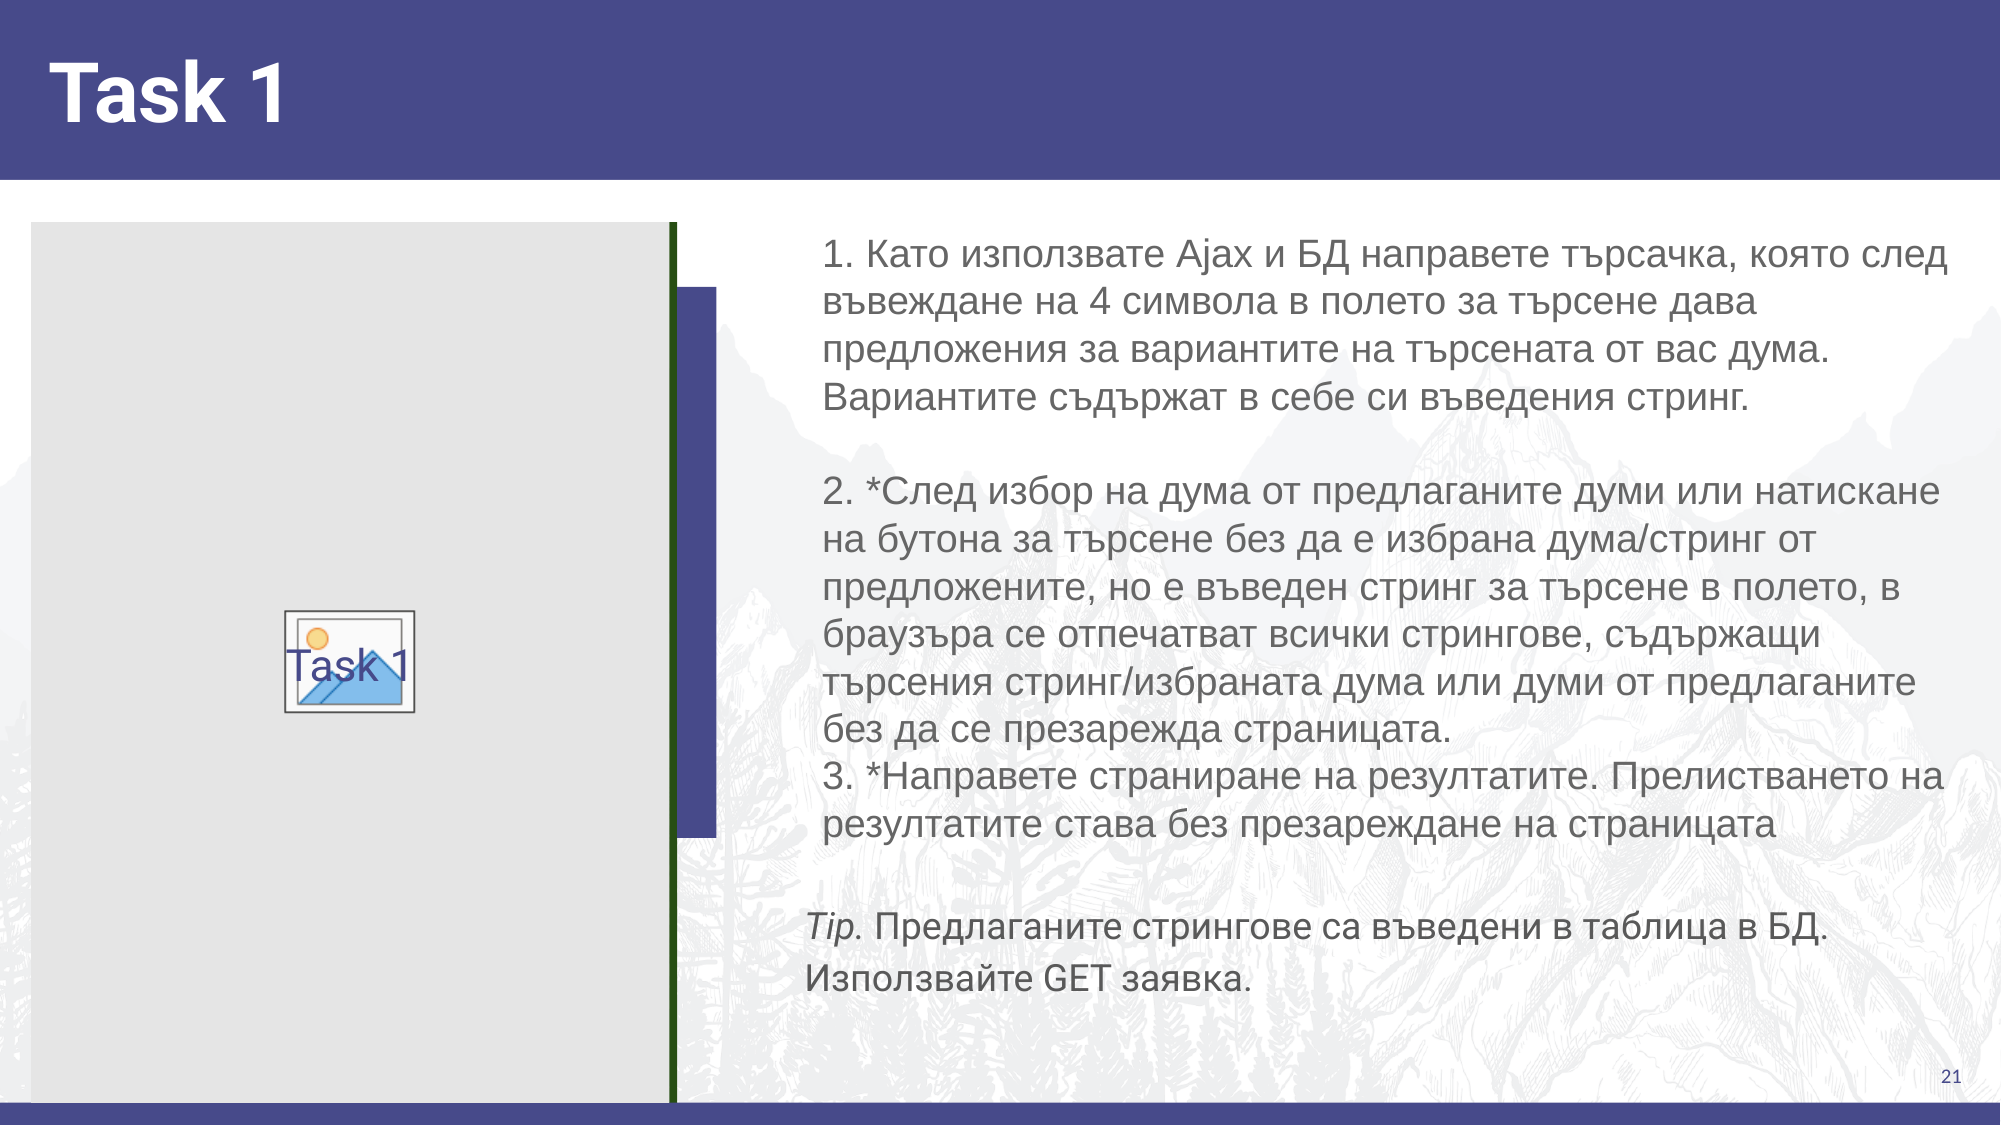

# Task 1
1. Като използвате Ajax и БД направете търсачка, която след въвеждане на 4 символа в полето за търсене дава предложения за вариантите на търсената от вас дума. Вариантите съдържат в себе си въведения стринг.

2. *След избор на дума от предлаганите думи или натискане на бутона за търсене без да е избрана дума/стринг от предложените, но е въведен стринг за търсене в полето, в браузъра се отпечатват всички стрингове, съдържащи търсения стринг/избраната дума или думи от предлаганите без да се презарежда страницата.
3. *Направете страниране на резултатите. Прелистването на резултатите става без презареждане на страницата
Tip. Предлаганите стрингове са въведени в таблица в БД. Използвайте GET заявка.

Task 1
21